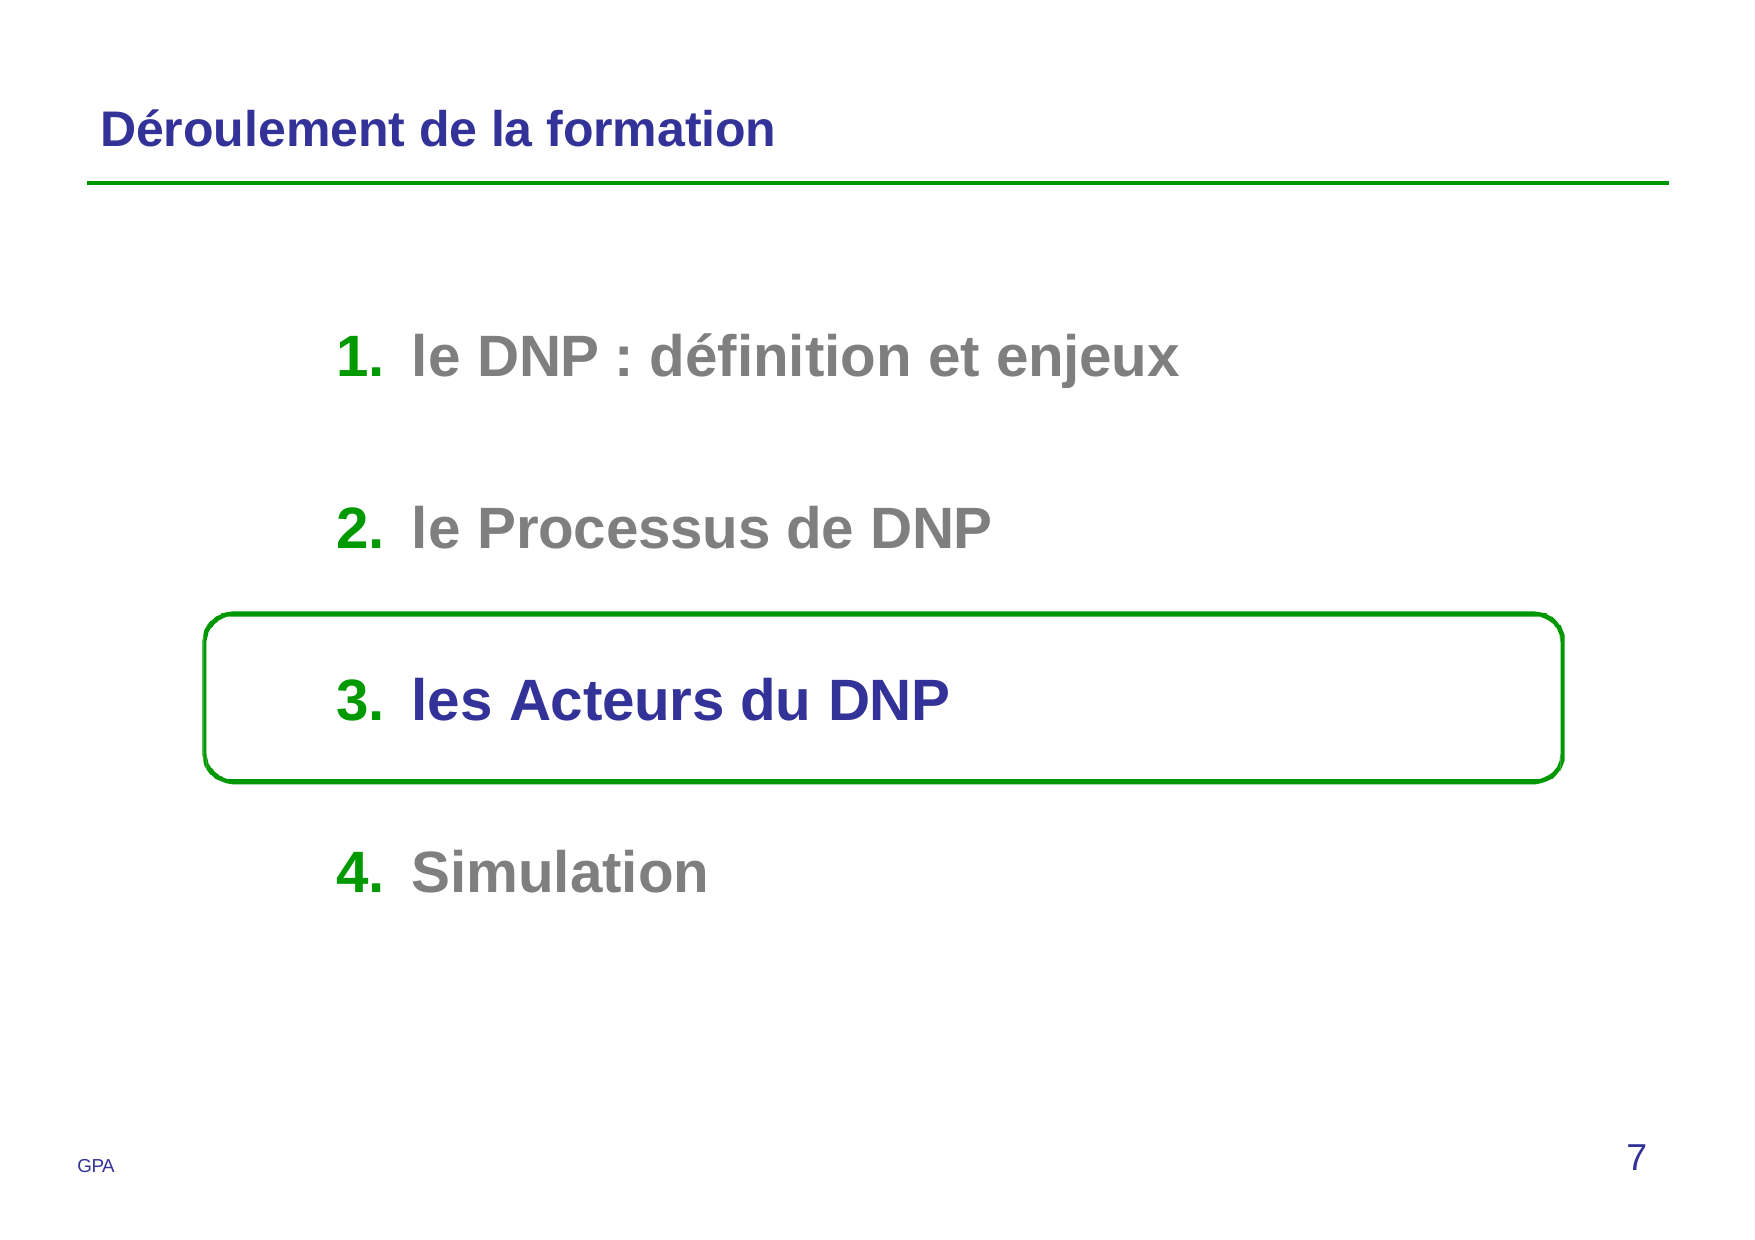

# Déroulement de la formation
le DNP : définition et enjeux

le Processus de DNP

les Acteurs du DNP

Simulation

7
GPA